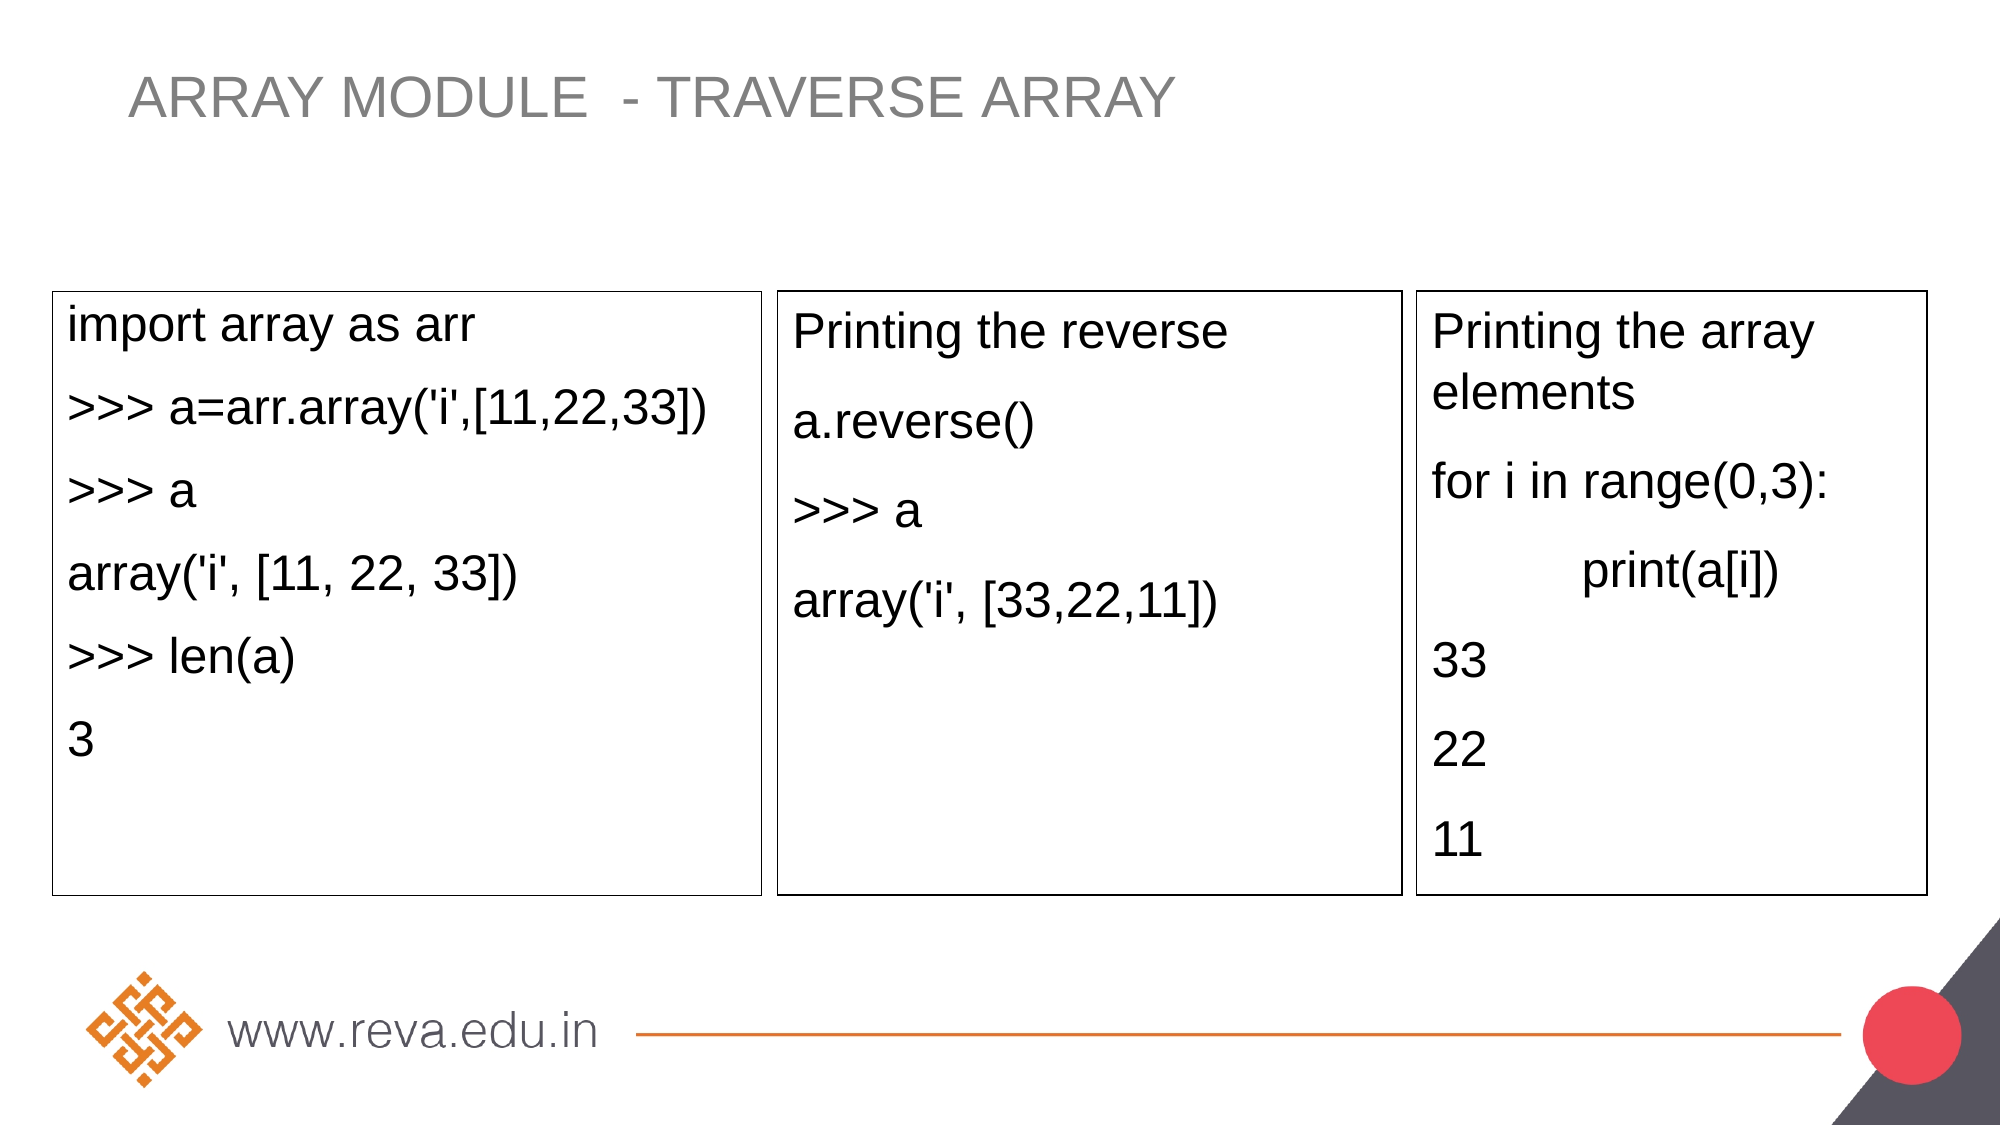

# Array Module  - Traverse array
import array as arr
>>> a=arr.array('i',[11,22,33])
>>> a
array('i', [11, 22, 33])
>>> len(a)
3
Printing the reverse
a.reverse()
>>> a
array('i', [33,22,11])
Printing the array elements
for i in range(0,3):
	print(a[i])
33
22
11